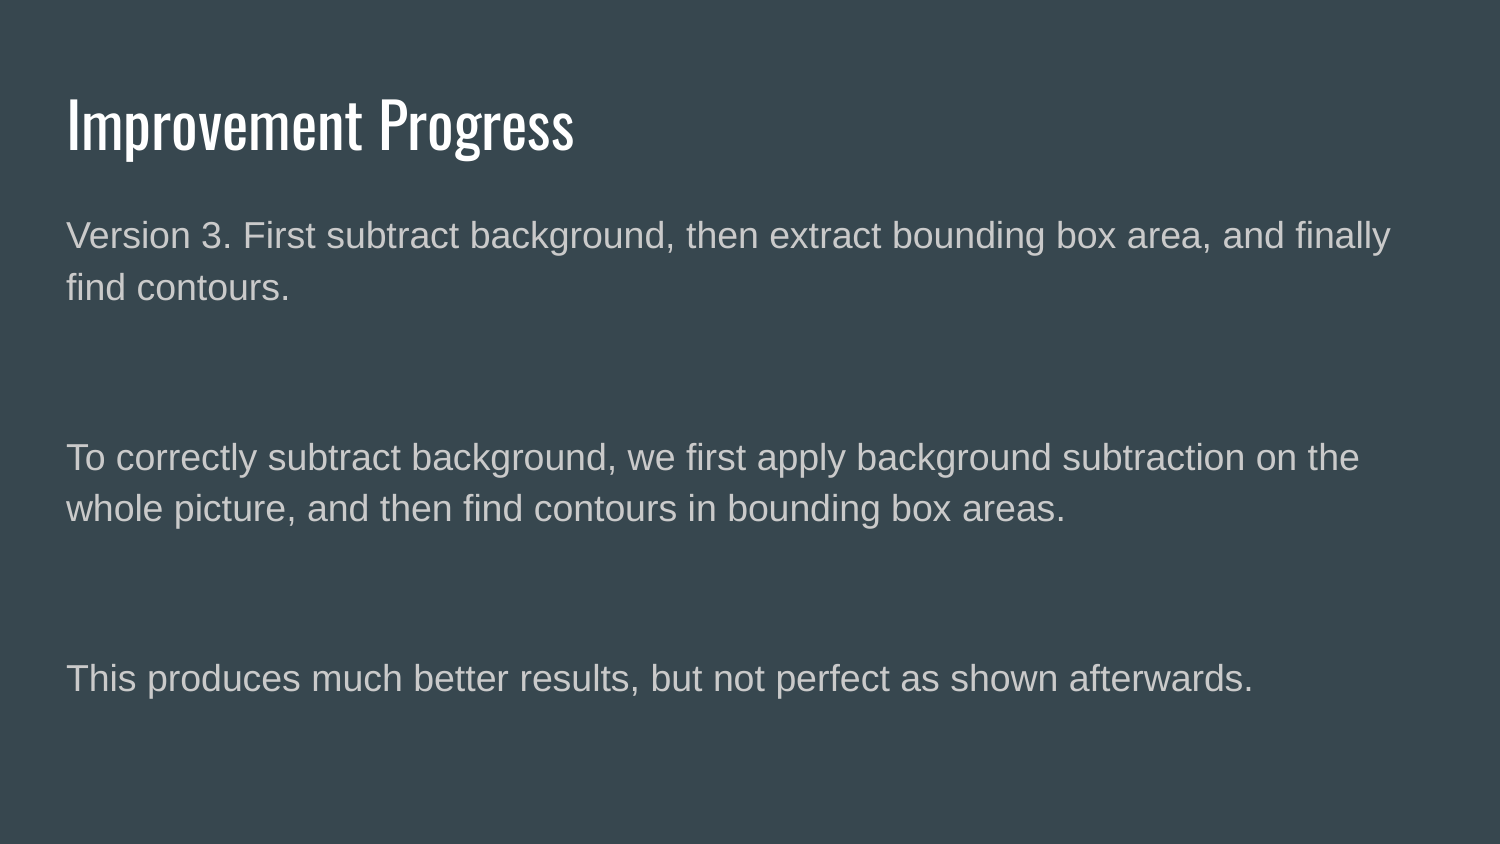

# Improvement Progress
Version 3. First subtract background, then extract bounding box area, and finally find contours.

To correctly subtract background, we first apply background subtraction on the whole picture, and then find contours in bounding box areas.

This produces much better results, but not perfect as shown afterwards.